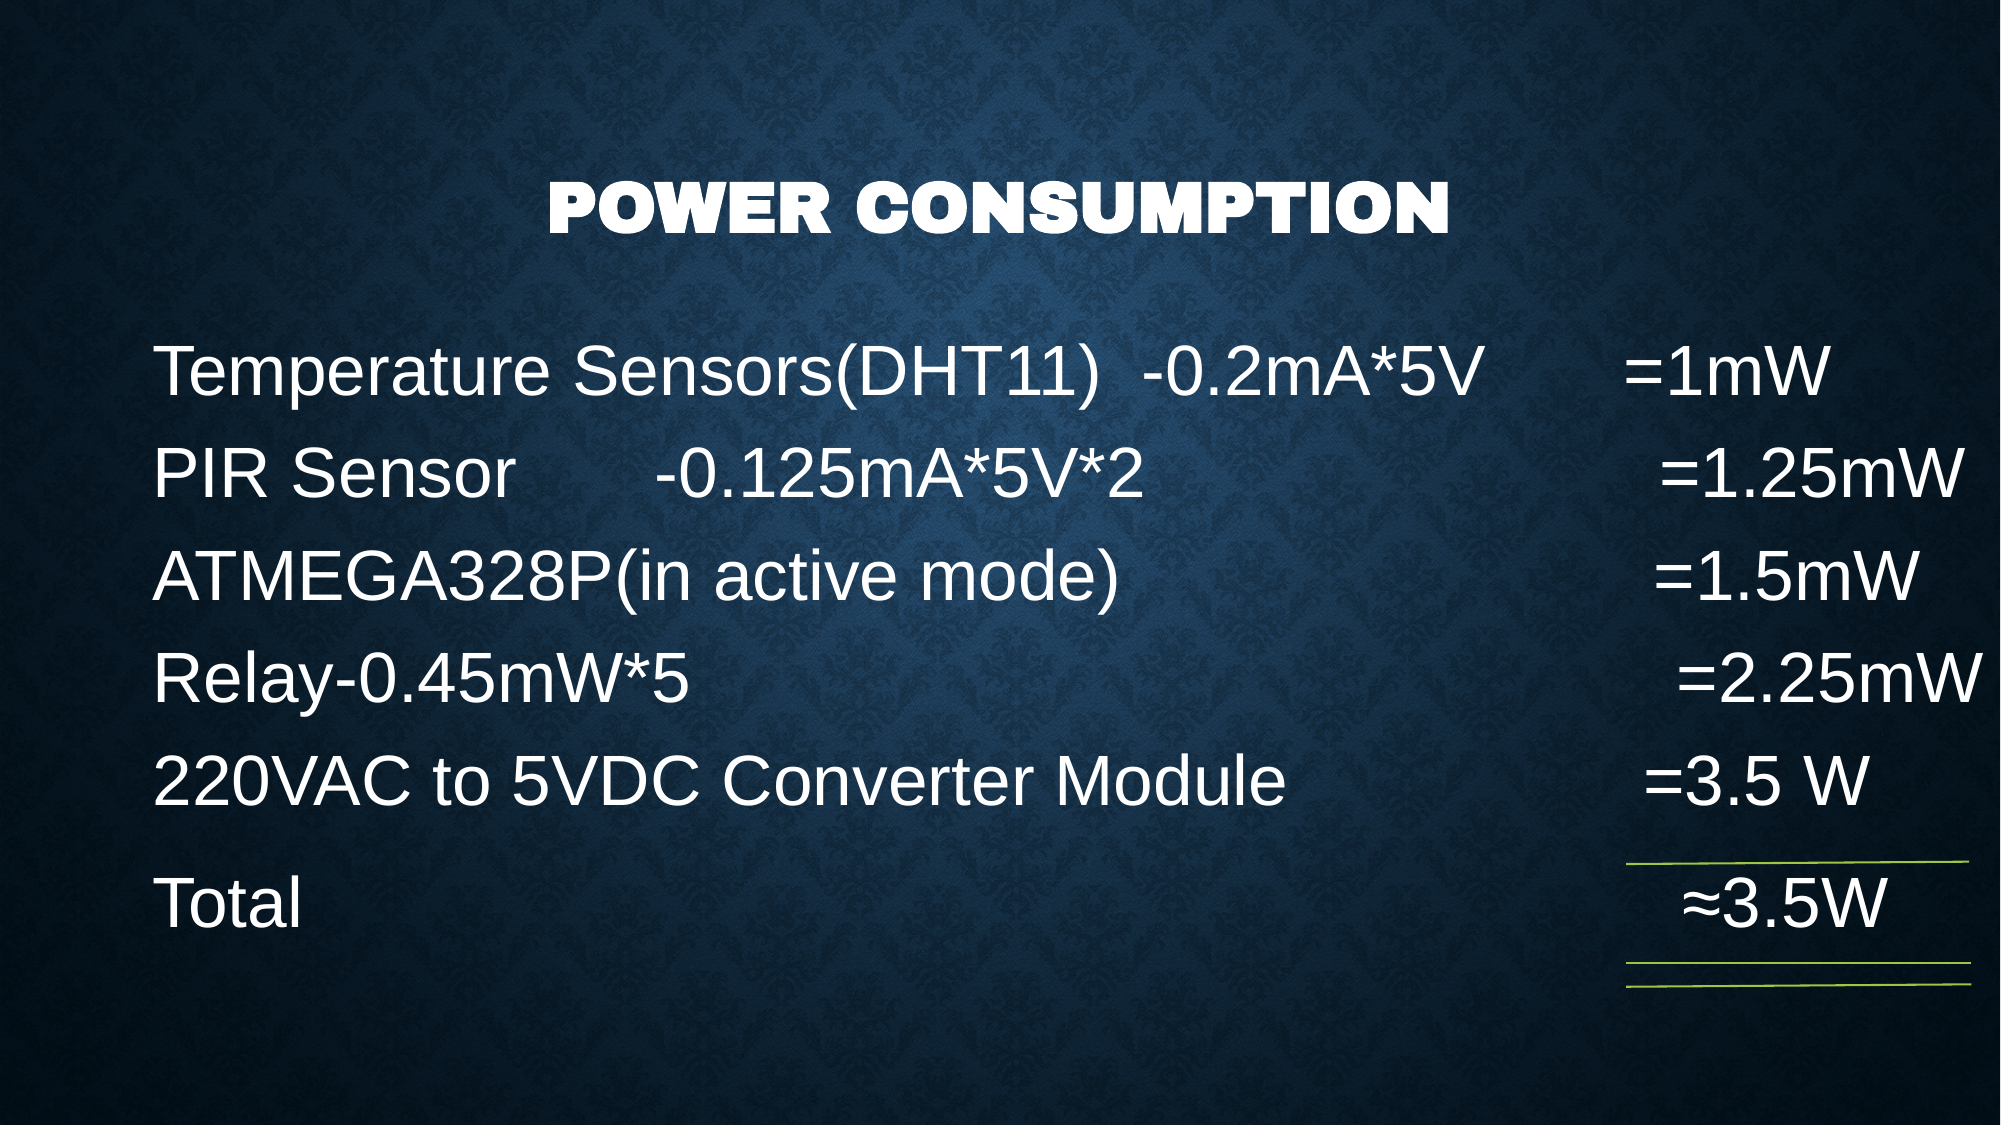

# POWER CONSUMPTION
Temperature Sensors(DHT11)  -0.2mA*5V       =1mW
PIR Sensor       -0.125mA*5V*2                          =1.25mW
ATMEGA328P(in active mode)                           =1.5mW
Relay-0.45mW*5                                                  =2.25mW
220VAC to 5VDC Converter Module                  =3.5 W
Total                                                                      ≈3.5W